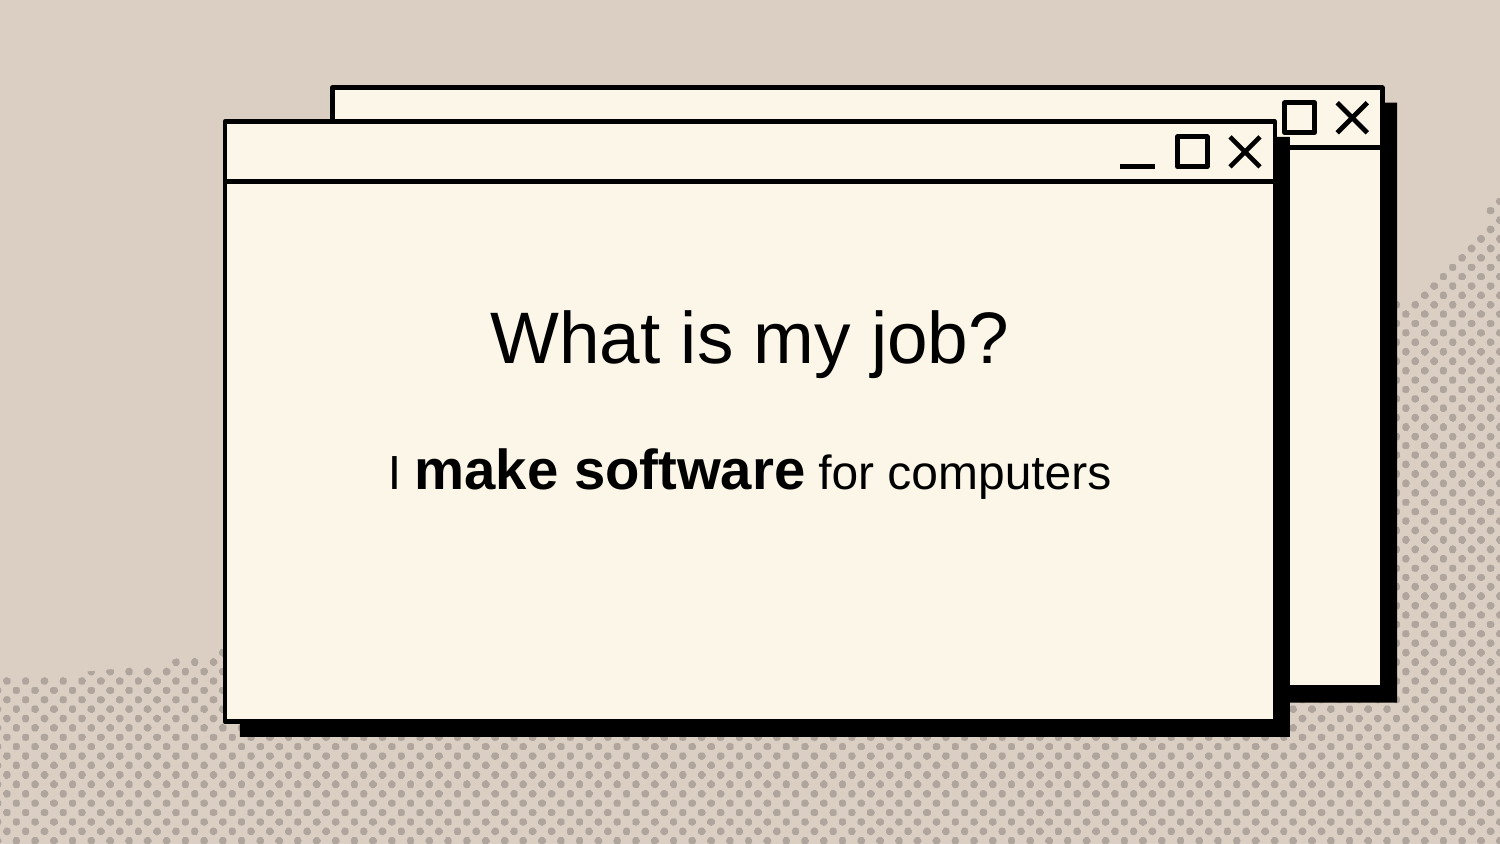

# What is my job?
I make software for computers